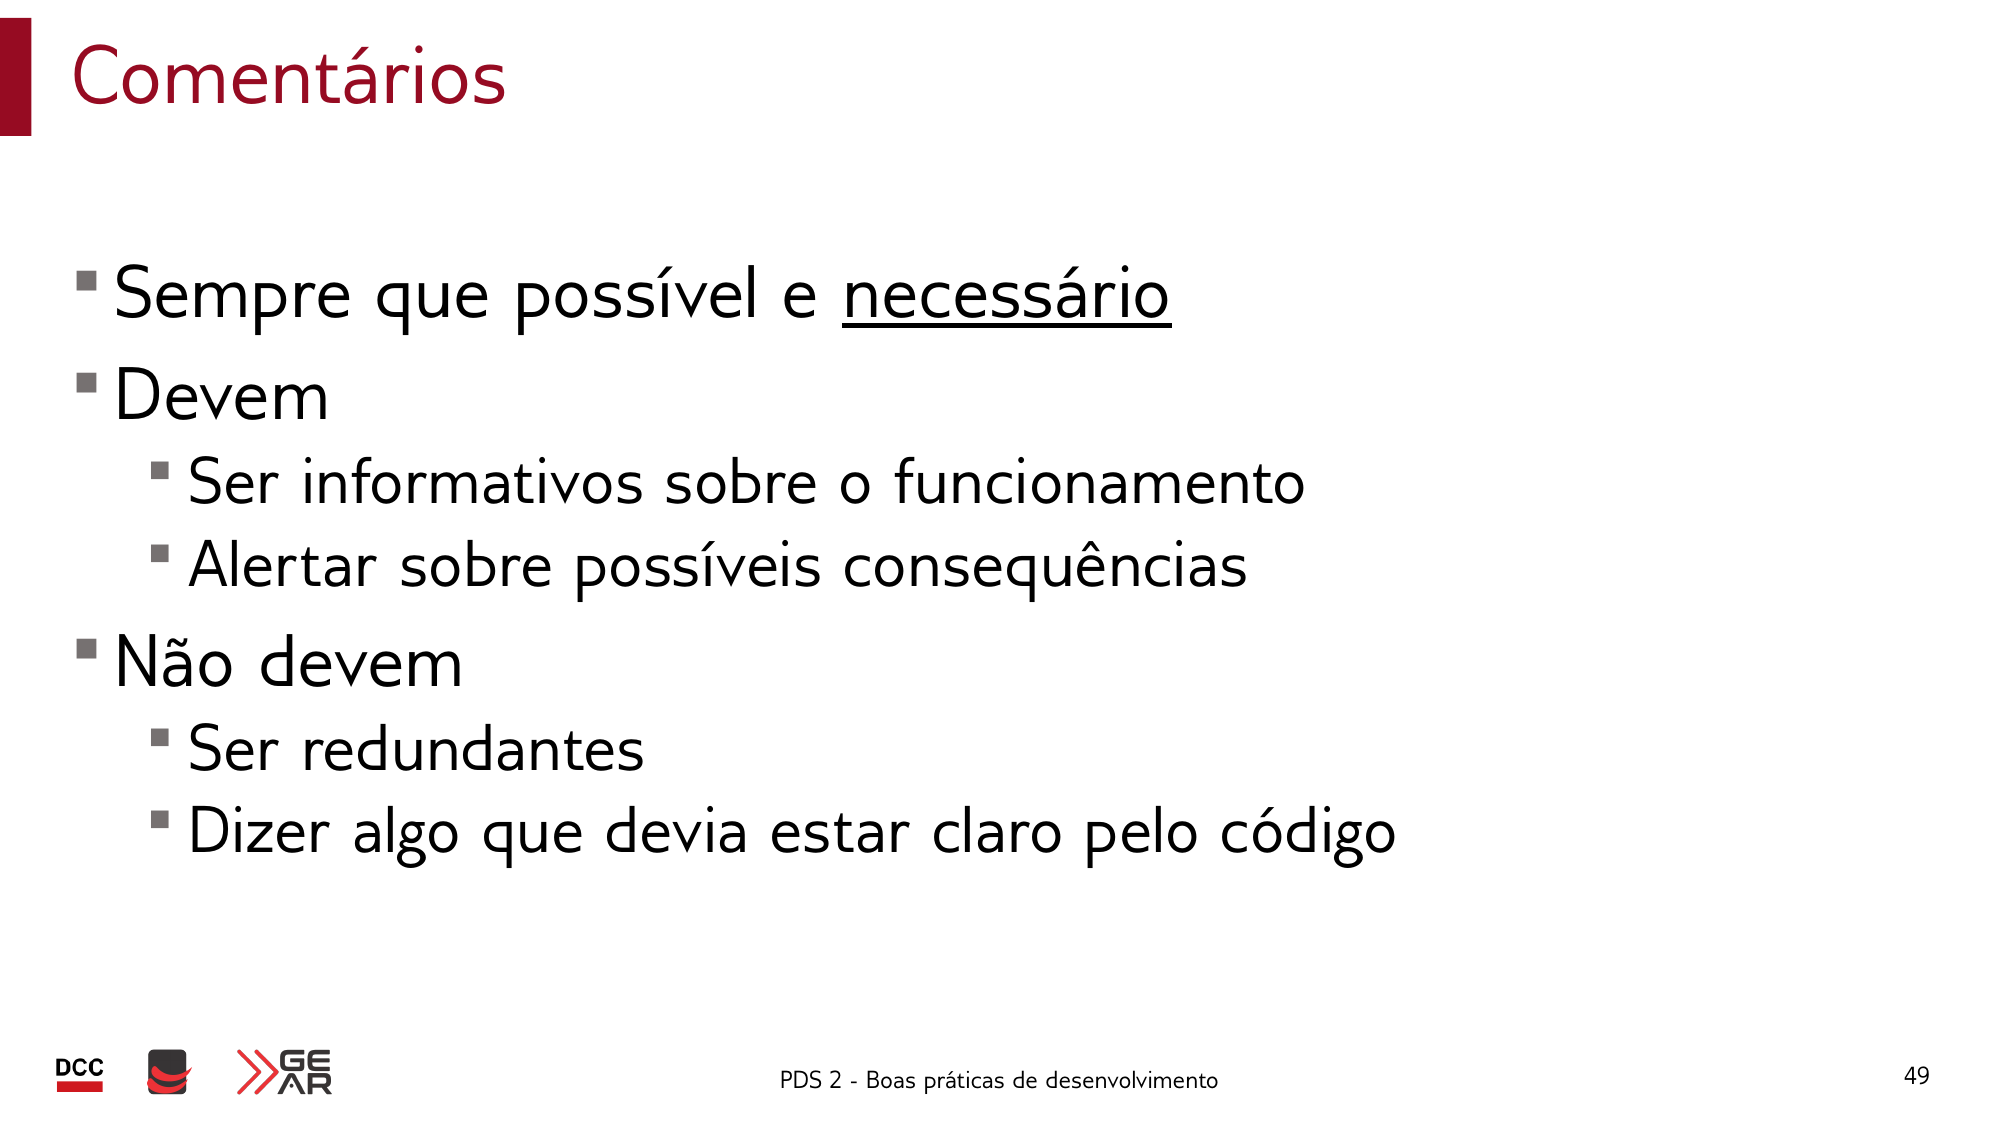

# Comentários
Sempre que possível e necessário
Devem
Ser informativos sobre o funcionamento
Alertar sobre possíveis consequências
Não devem
Ser redundantes
Dizer algo que devia estar claro pelo código
PDS 2 - Boas práticas de desenvolvimento
49